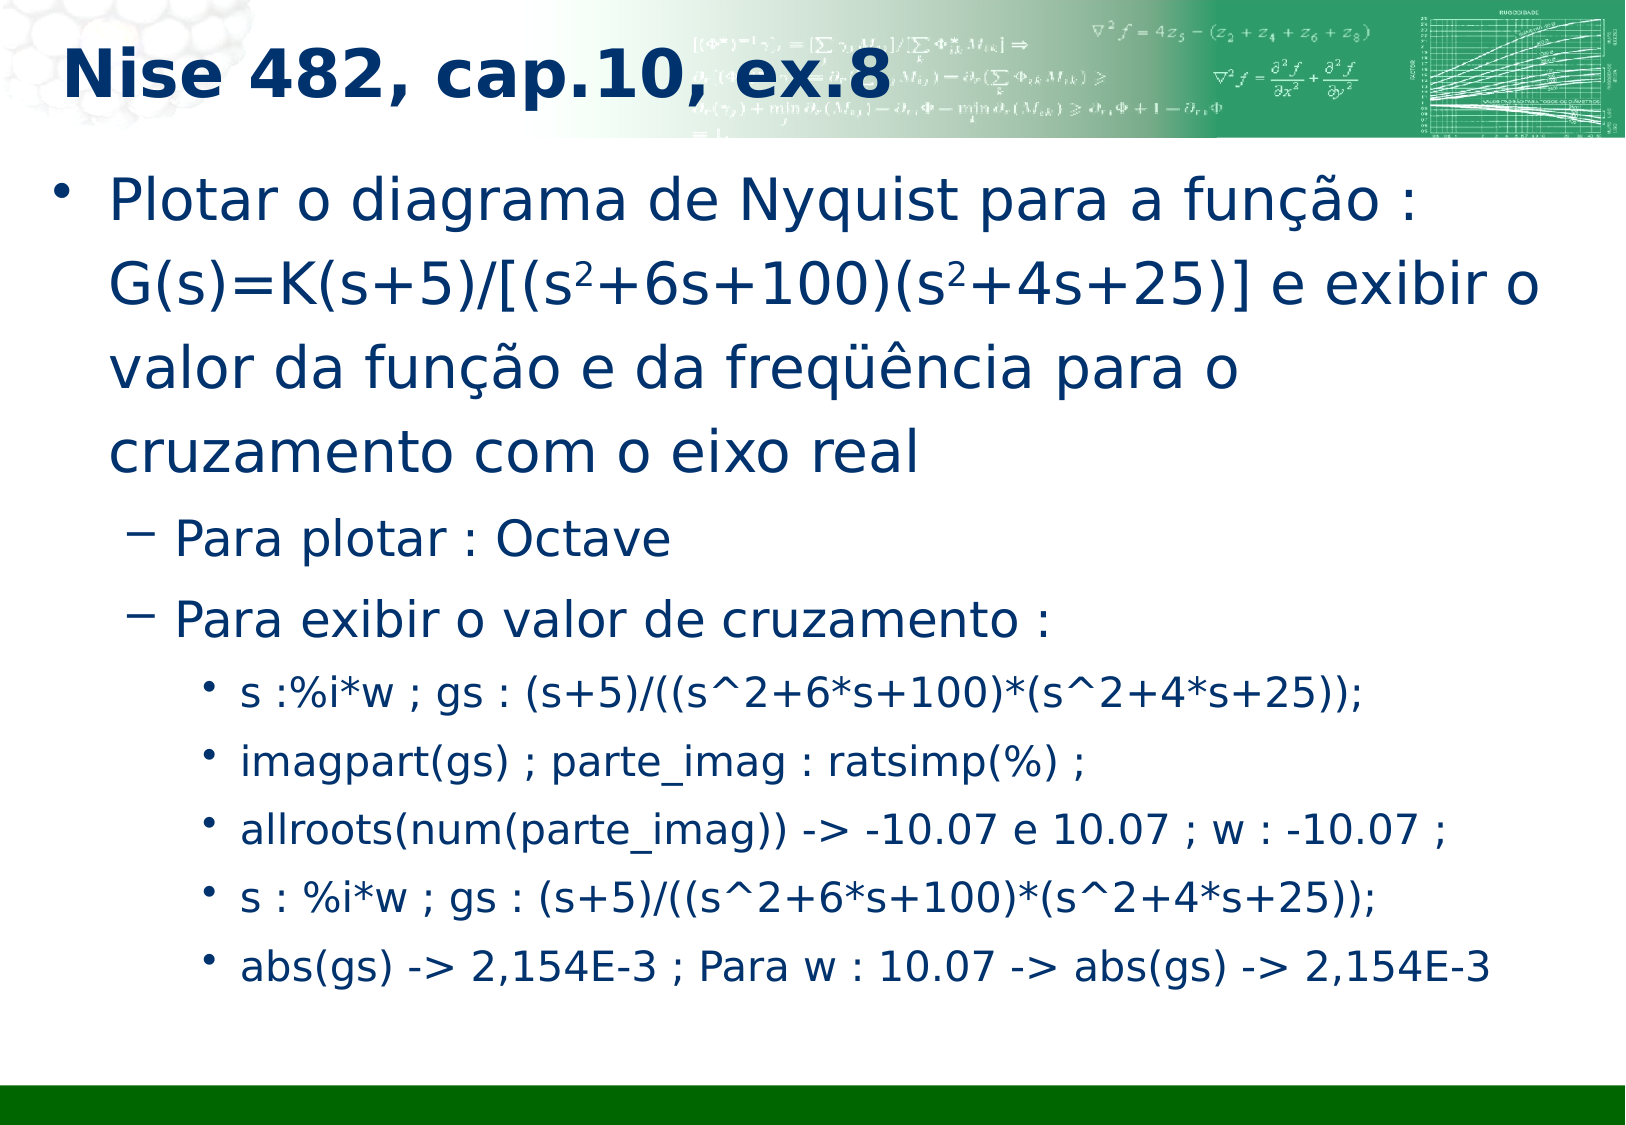

# Nise 482, cap.10, ex.8
Plotar o diagrama de Nyquist para a função : G(s)=K(s+5)/[(s2+6s+100)(s2+4s+25)] e exibir o valor da função e da freqüência para o cruzamento com o eixo real
Para plotar : Octave
Para exibir o valor de cruzamento :
s :%i*w ; gs : (s+5)/((s^2+6*s+100)*(s^2+4*s+25));
imagpart(gs) ; parte_imag : ratsimp(%) ;
allroots(num(parte_imag)) -> -10.07 e 10.07 ; w : -10.07 ;
s : %i*w ; gs : (s+5)/((s^2+6*s+100)*(s^2+4*s+25));
abs(gs) -> 2,154E-3 ; Para w : 10.07 -> abs(gs) -> 2,154E-3